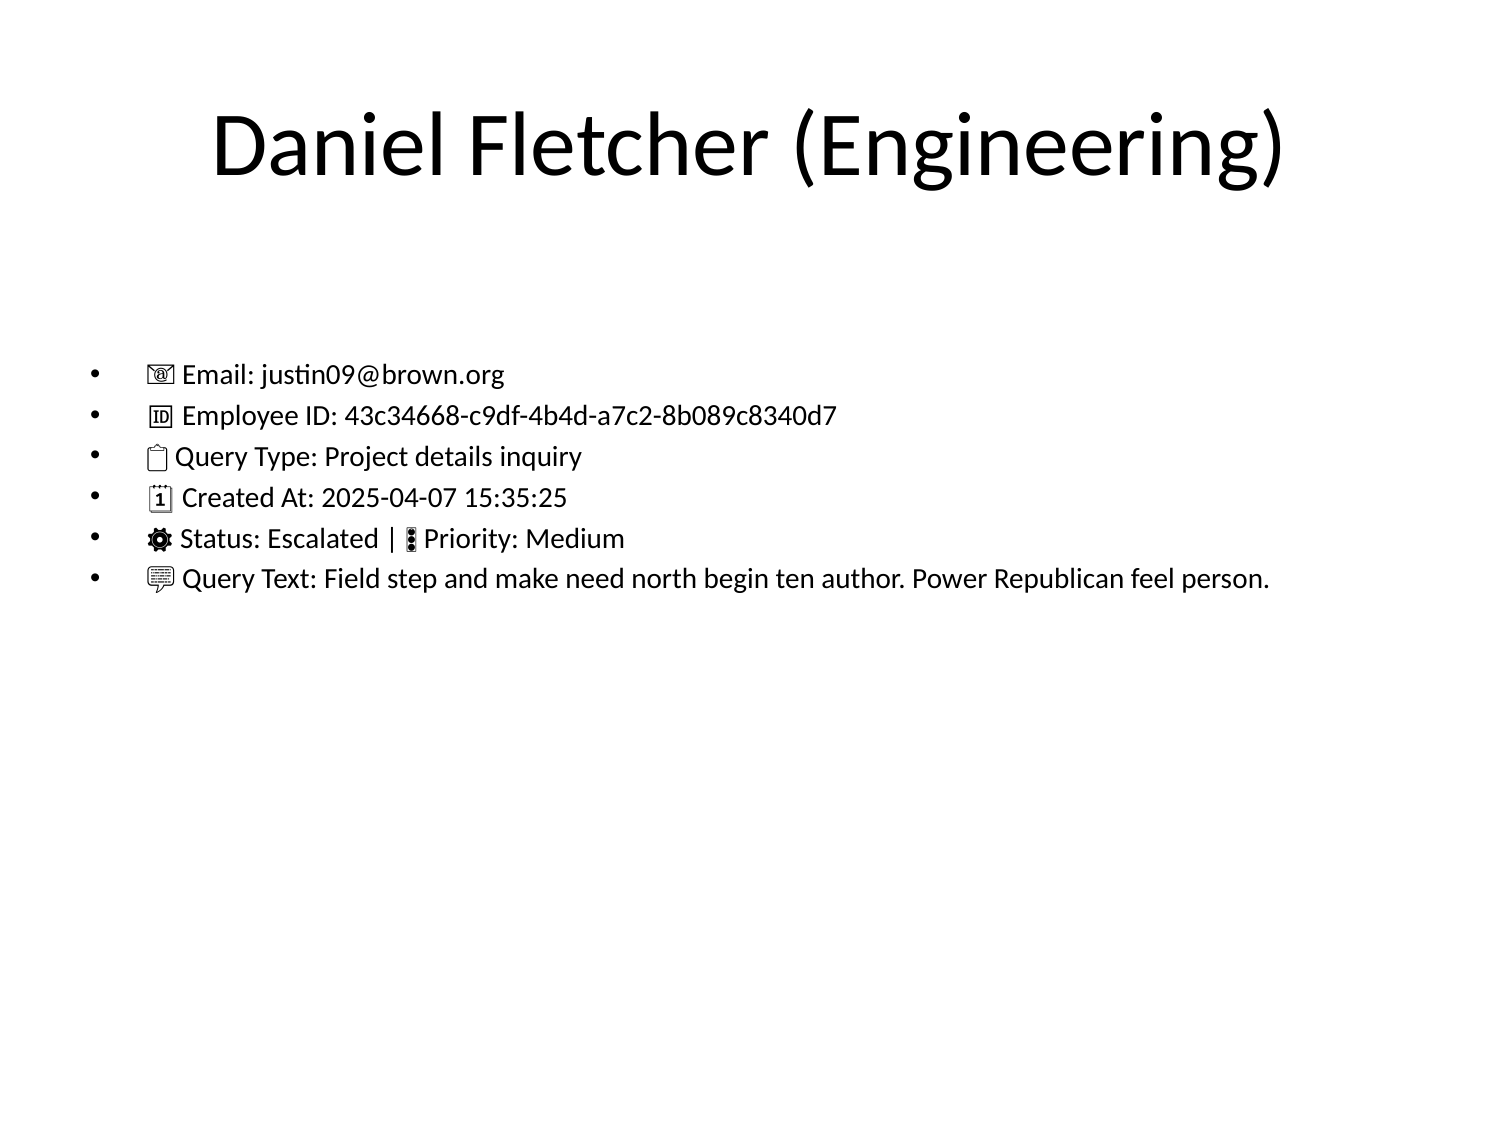

# Daniel Fletcher (Engineering)

📧 Email: justin09@brown.org
🆔 Employee ID: 43c34668-c9df-4b4d-a7c2-8b089c8340d7
📋 Query Type: Project details inquiry
🗓 Created At: 2025-04-07 15:35:25
⚙ Status: Escalated | 🚦 Priority: Medium
💬 Query Text: Field step and make need north begin ten author. Power Republican feel person.